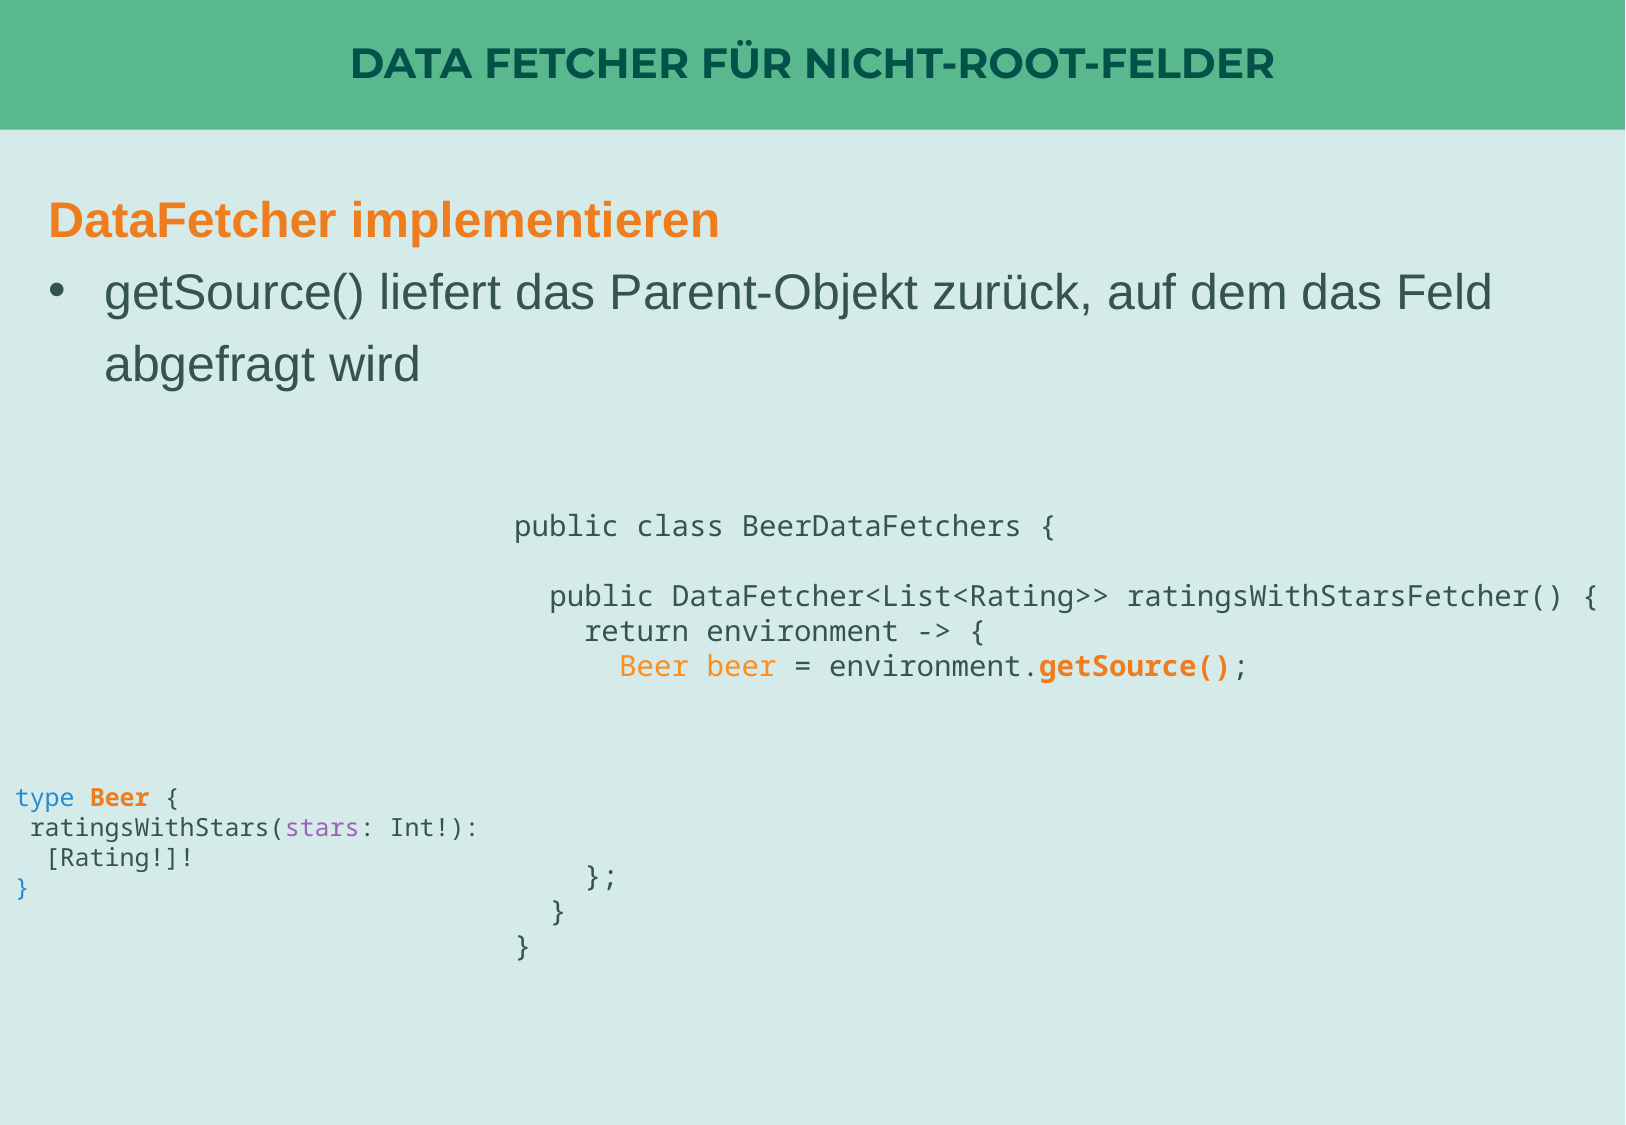

# Data Fetcher für nicht-Root-Felder
DataFetcher implementieren
getSource() liefert das Parent-Objekt zurück, auf dem das Feld abgefragt wird
public class BeerDataFetchers {

  public DataFetcher<List<Rating>> ratingsWithStarsFetcher() {
    return environment -> {
      Beer beer = environment.getSource();

    };
  }
}
type Beer {
 ratingsWithStars(stars: Int!):
  [Rating!]!
}